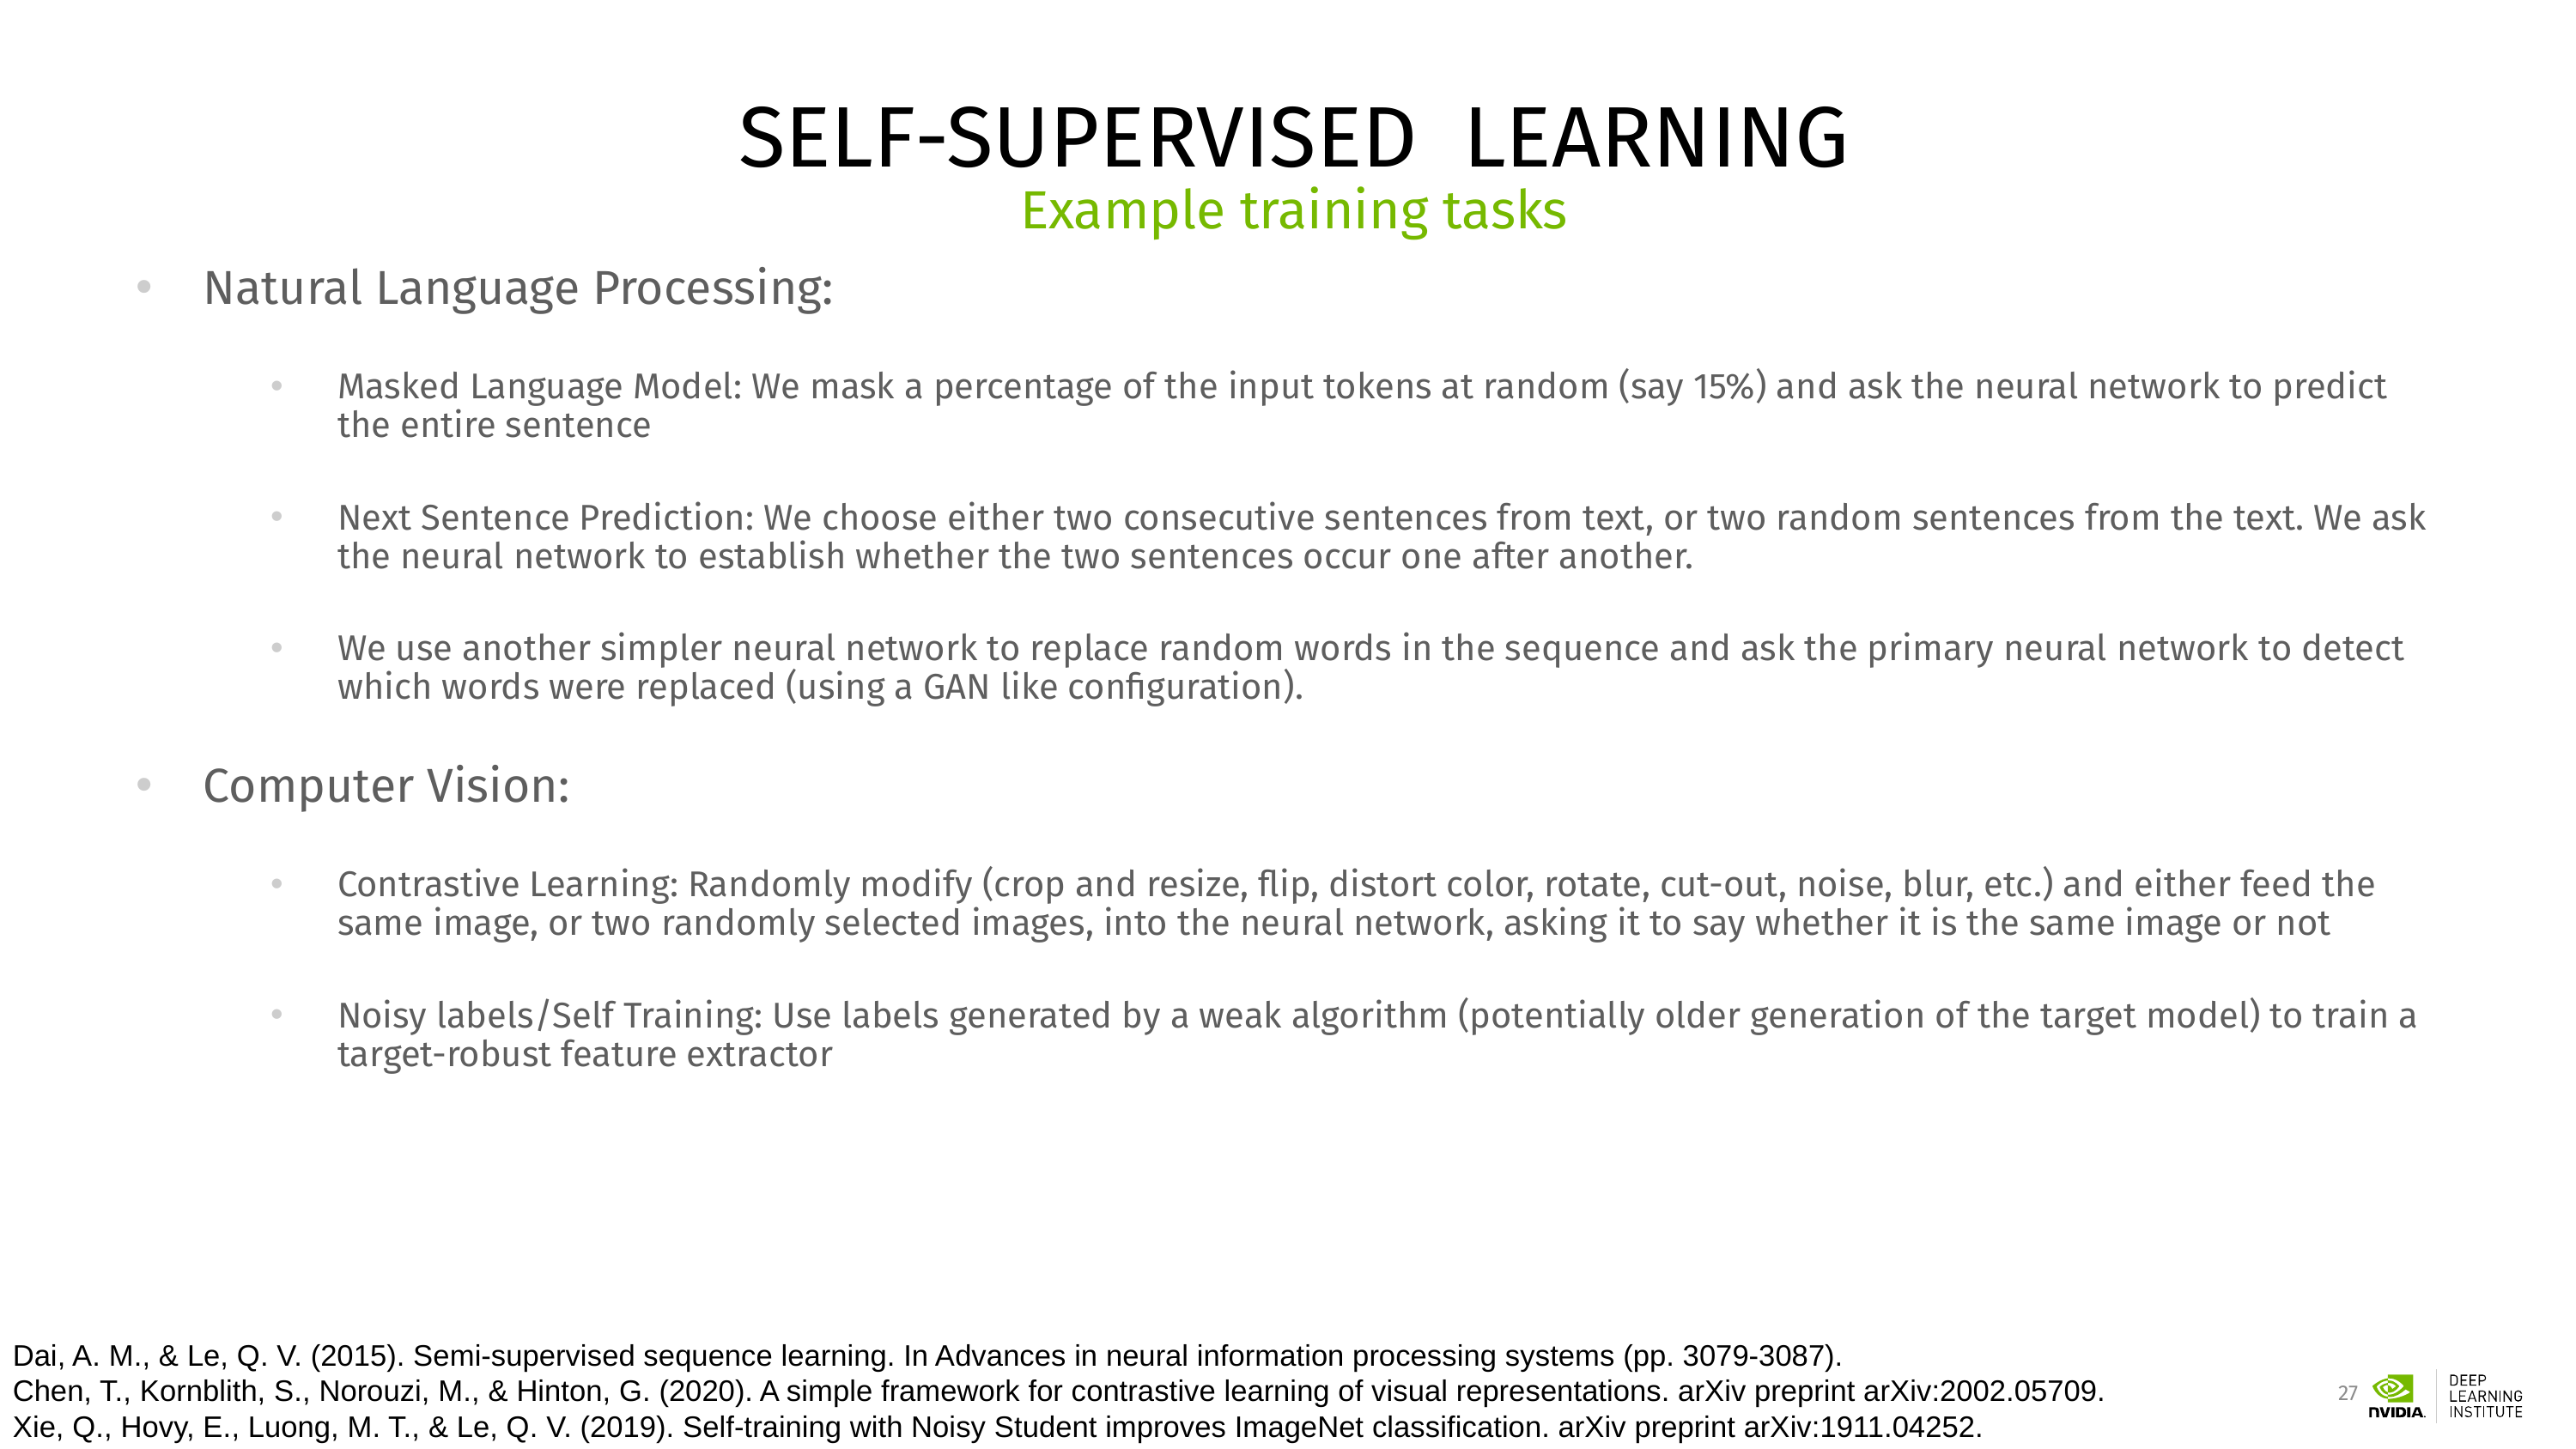

# Self-Supervised  Learning
Example training tasks
Natural Language Processing:
Masked Language Model: We mask a percentage of the input tokens at random (say 15%) and ask the neural network to predict the entire sentence
Next Sentence Prediction: We choose either two consecutive sentences from text, or two random sentences from the text. We ask the neural network to establish whether the two sentences occur one after another.
We use another simpler neural network to replace random words in the sequence and ask the primary neural network to detect which words were replaced (using a GAN like configuration).
Computer Vision:
Contrastive Learning: Randomly modify (crop and resize, flip, distort color, rotate, cut-out, noise, blur, etc.) and either feed the same image, or two randomly selected images, into the neural network, asking it to say whether it is the same image or not
Noisy labels/Self Training: Use labels generated by a weak algorithm (potentially older generation of the target model) to train a target-robust feature extractor

Dai, A. M., & Le, Q. V. (2015). Semi-supervised sequence learning. In Advances in neural information processing systems (pp. 3079-3087).
Chen, T., Kornblith, S., Norouzi, M., & Hinton, G. (2020). A simple framework for contrastive learning of visual representations. arXiv preprint arXiv:2002.05709.
Xie, Q., Hovy, E., Luong, M. T., & Le, Q. V. (2019). Self-training with Noisy Student improves ImageNet classification. arXiv preprint arXiv:1911.04252.